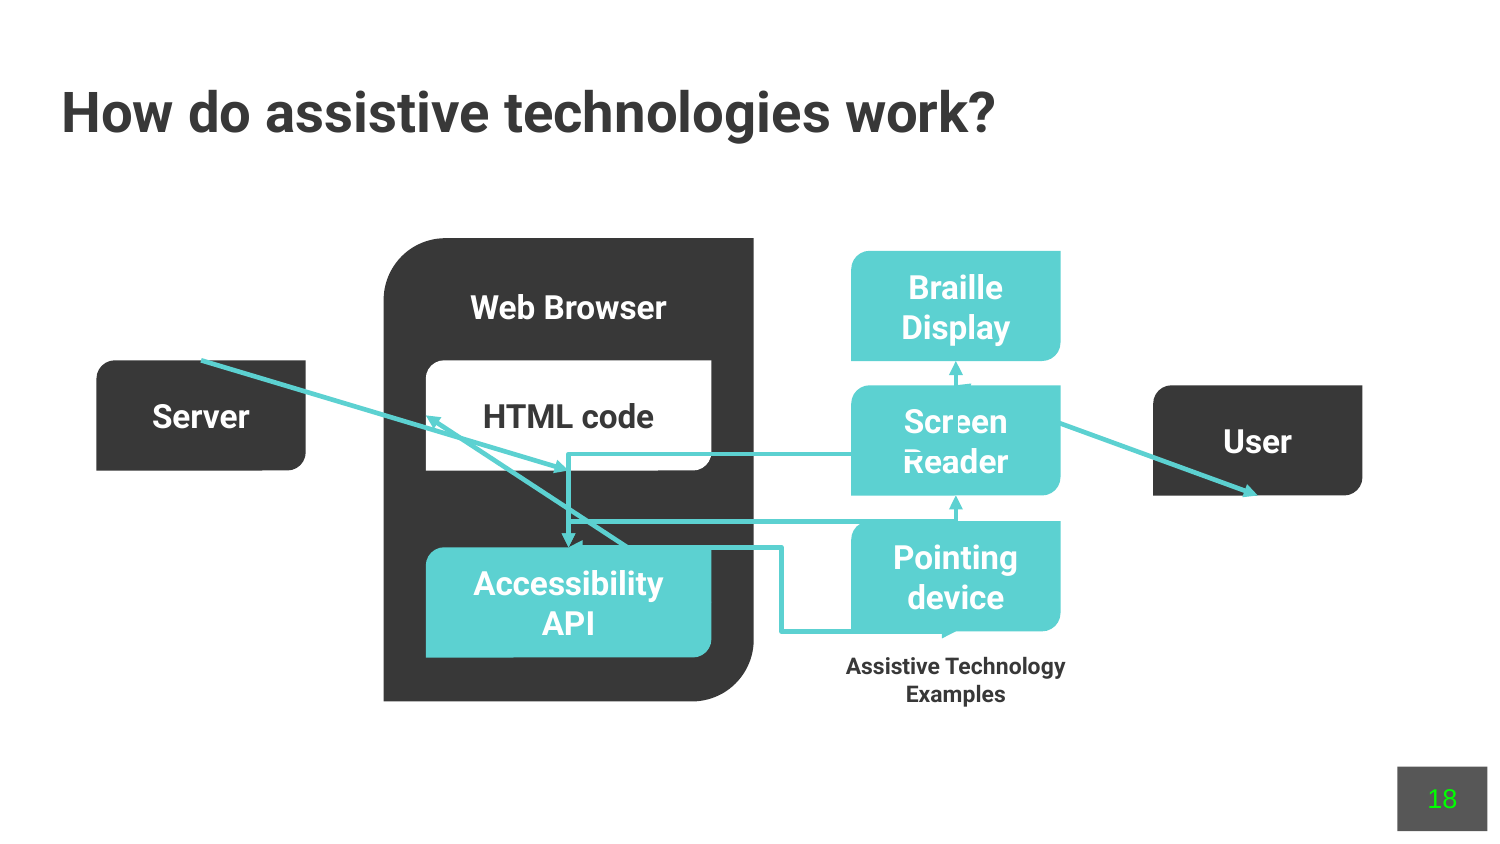

# How do assistive technologies work?
Web Browser
Braille Display
Server
HTML code
Screen Reader
User
Pointing device
Accessibility API
Assistive Technology Examples
18